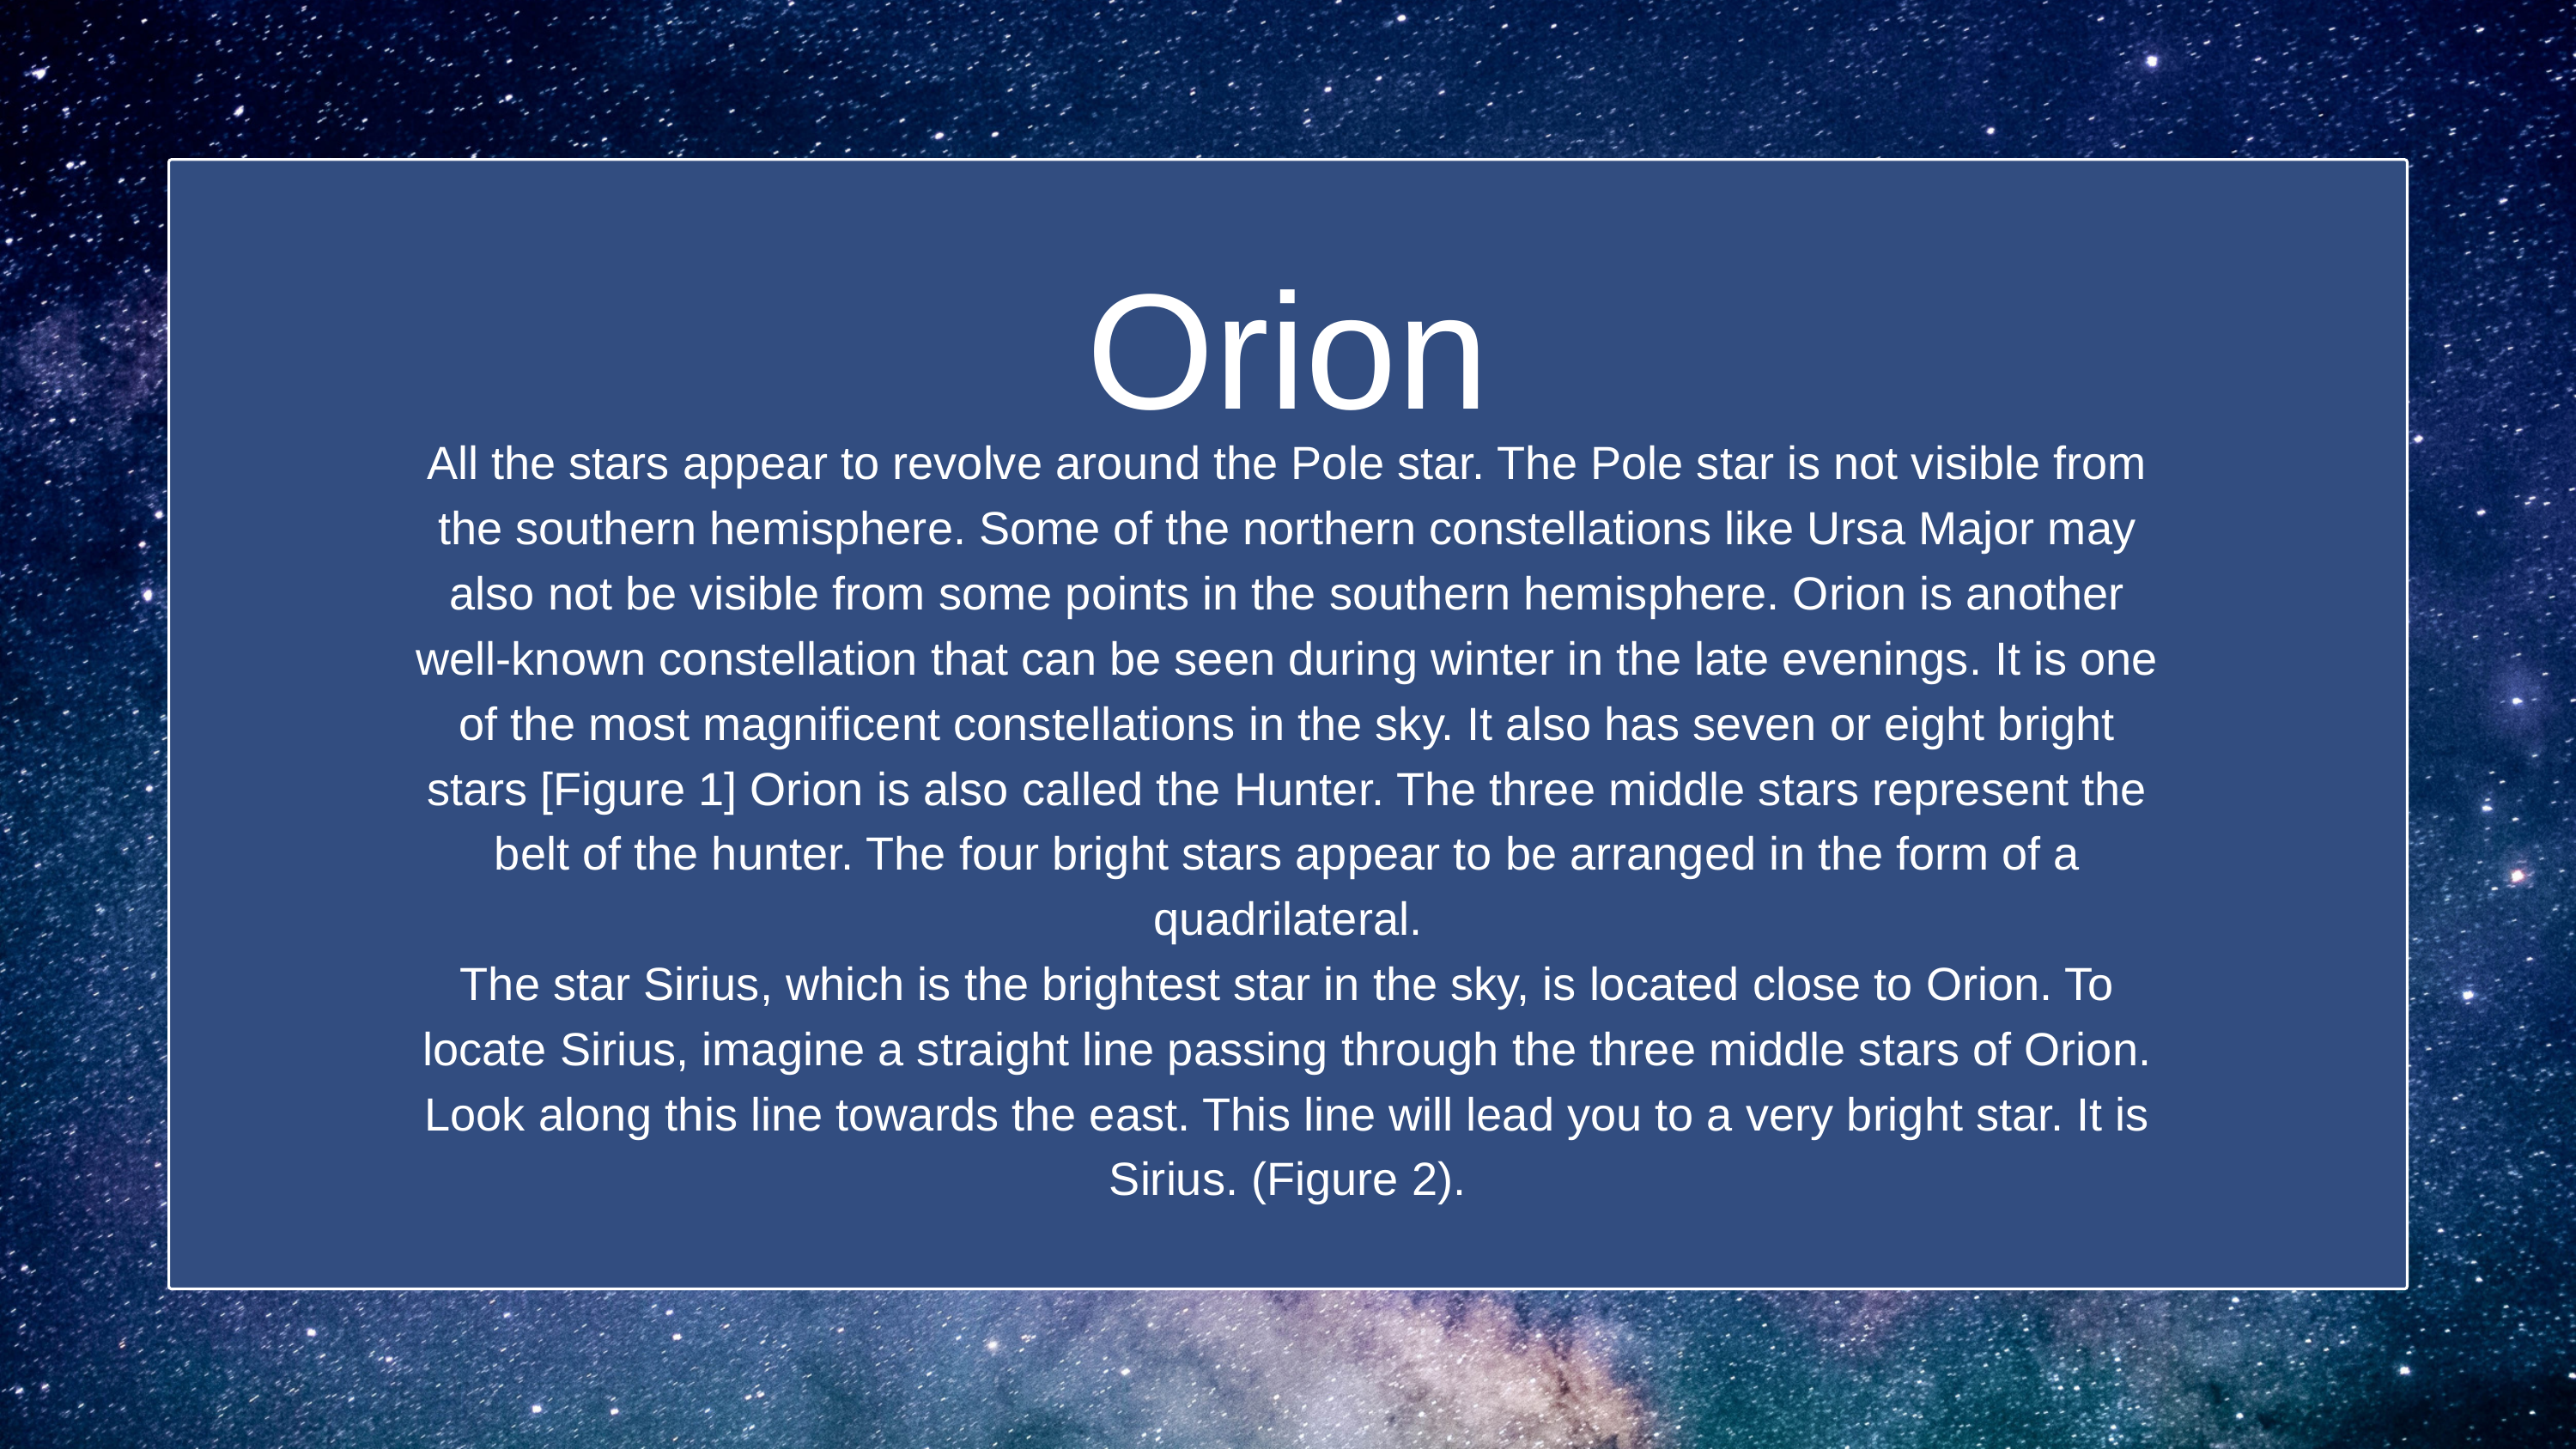

Orion
All the stars appear to revolve around the Pole star. The Pole star is not visible from the southern hemisphere. Some of the northern constellations like Ursa Major may also not be visible from some points in the southern hemisphere. Orion is another well-known constellation that can be seen during winter in the late evenings. It is one of the most magnificent constellations in the sky. It also has seven or eight bright stars [Figure 1] Orion is also called the Hunter. The three middle stars represent the belt of the hunter. The four bright stars appear to be arranged in the form of a quadrilateral.
The star Sirius, which is the brightest star in the sky, is located close to Orion. To locate Sirius, imagine a straight line passing through the three middle stars of Orion. Look along this line towards the east. This line will lead you to a very bright star. It is Sirius. (Figure 2).